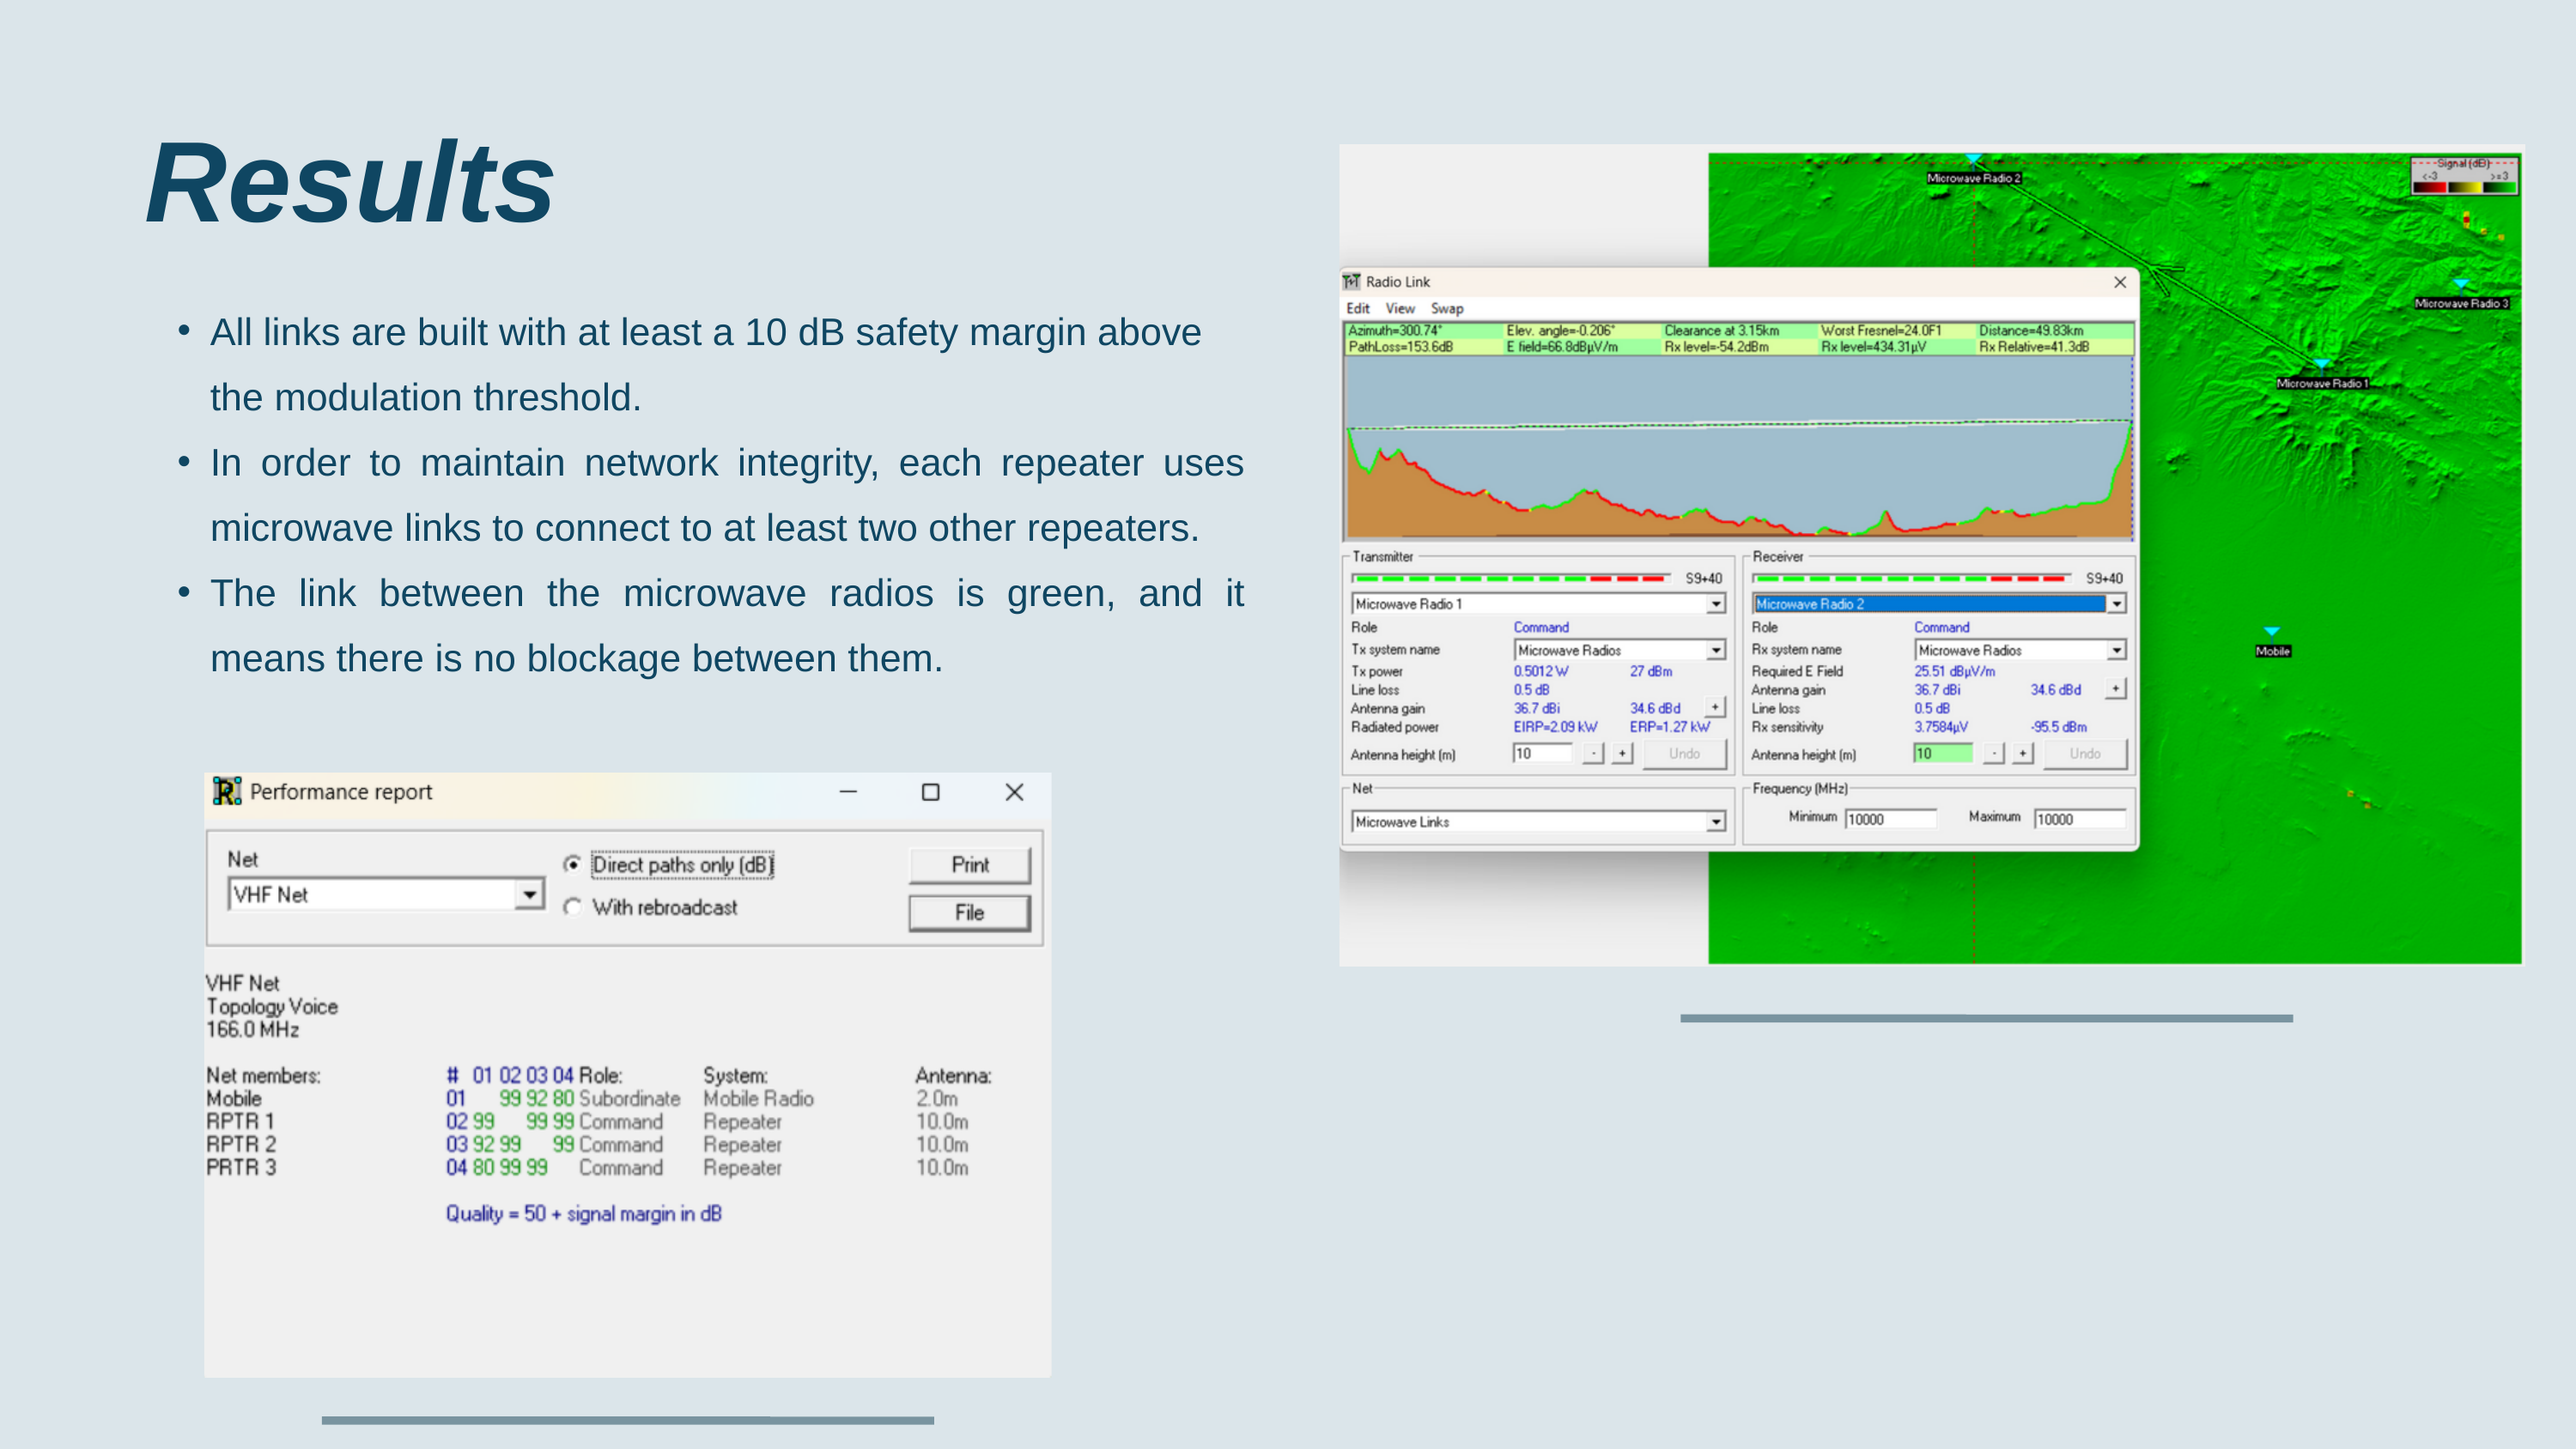

Results

All links are built with at least a 10 dB safety margin above the modulation threshold.
In order to maintain network integrity, each repeater uses microwave links to connect to at least two other repeaters.
The link between the microwave radios is green, and it means there is no blockage between them.